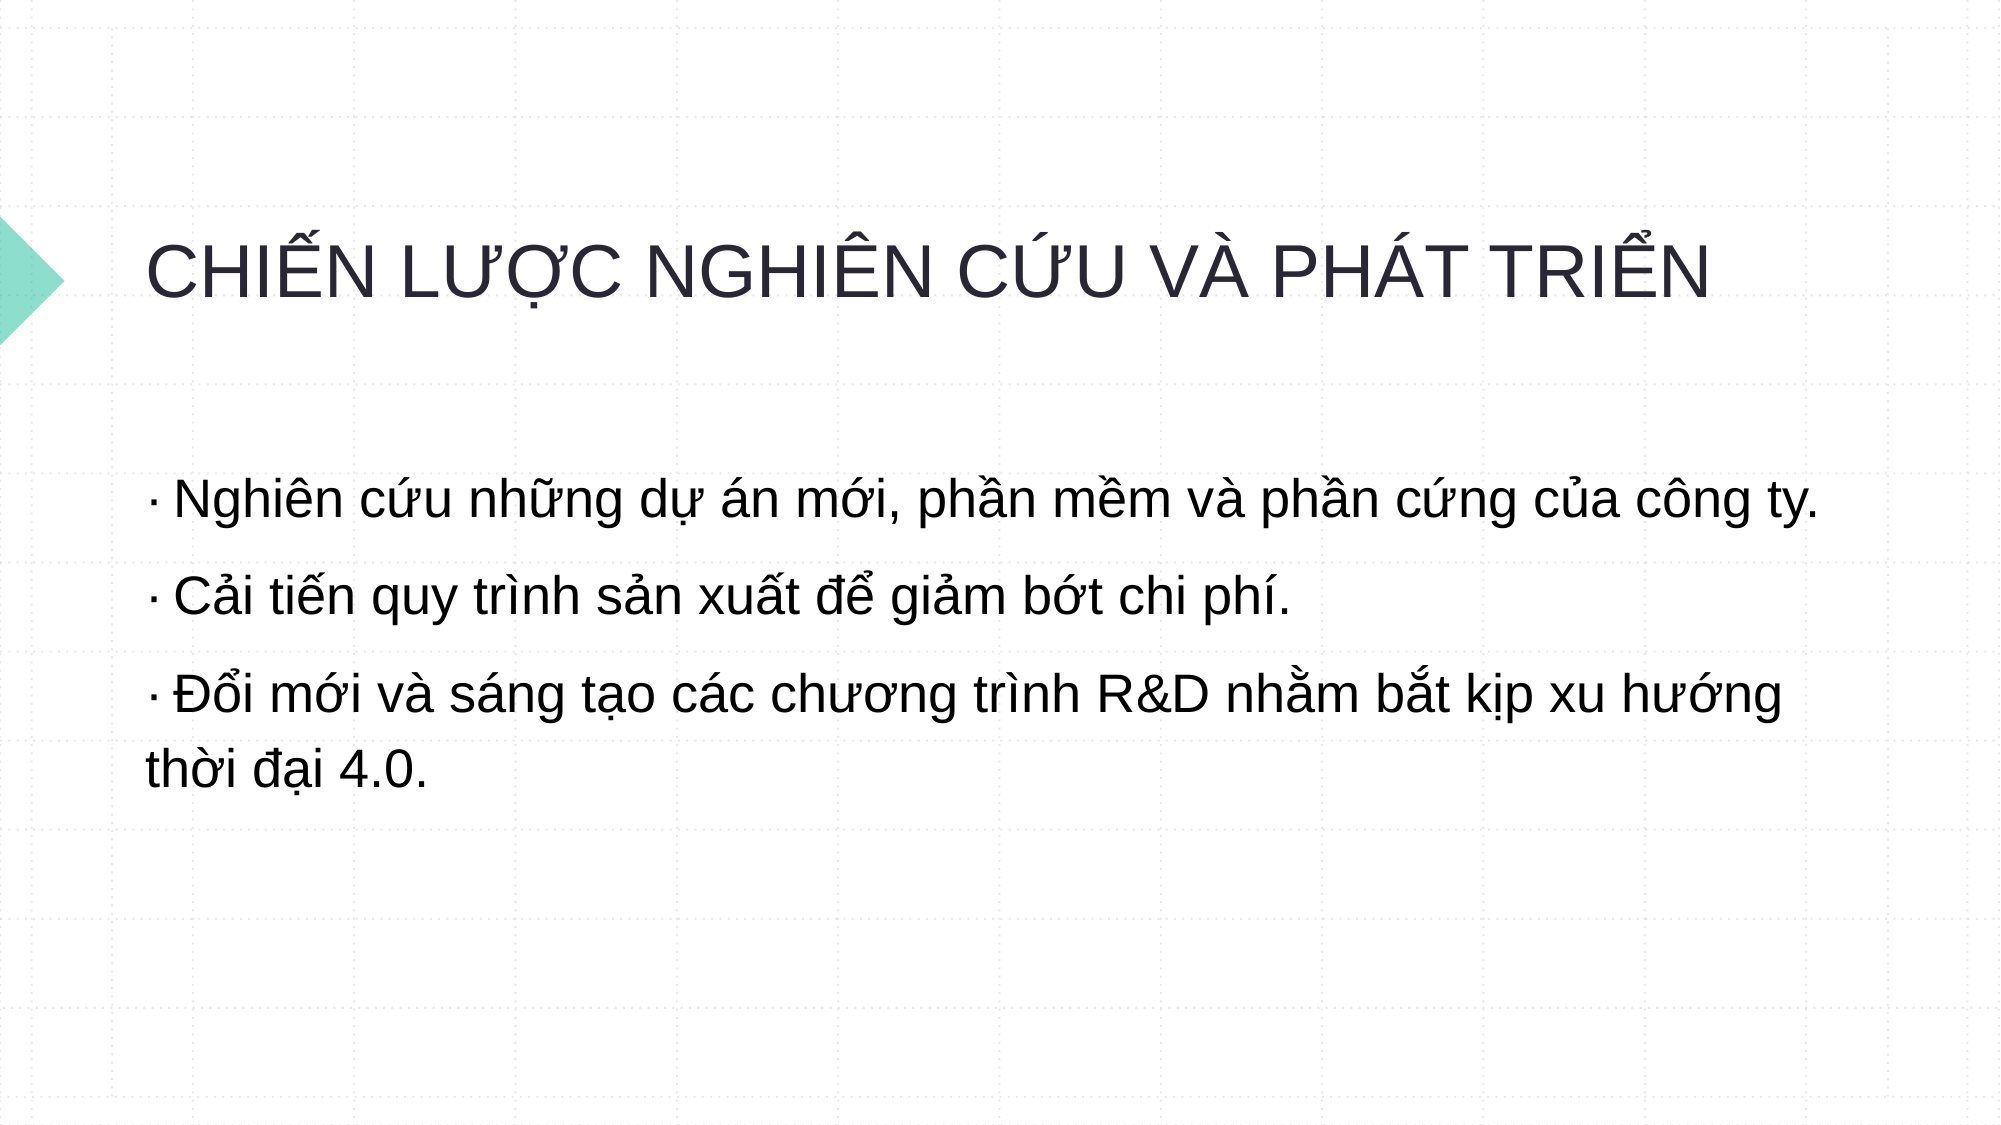

# CHIẾN LƯỢC NGHIÊN CỨU VÀ PHÁT TRIỂN
·   Nghiên cứu những dự án mới, phần mềm và phần cứng của công ty.
·   Cải tiến quy trình sản xuất để giảm bớt chi phí.
·   Đổi mới và sáng tạo các chương trình R&D nhằm bắt kịp xu hướng thời đại 4.0.